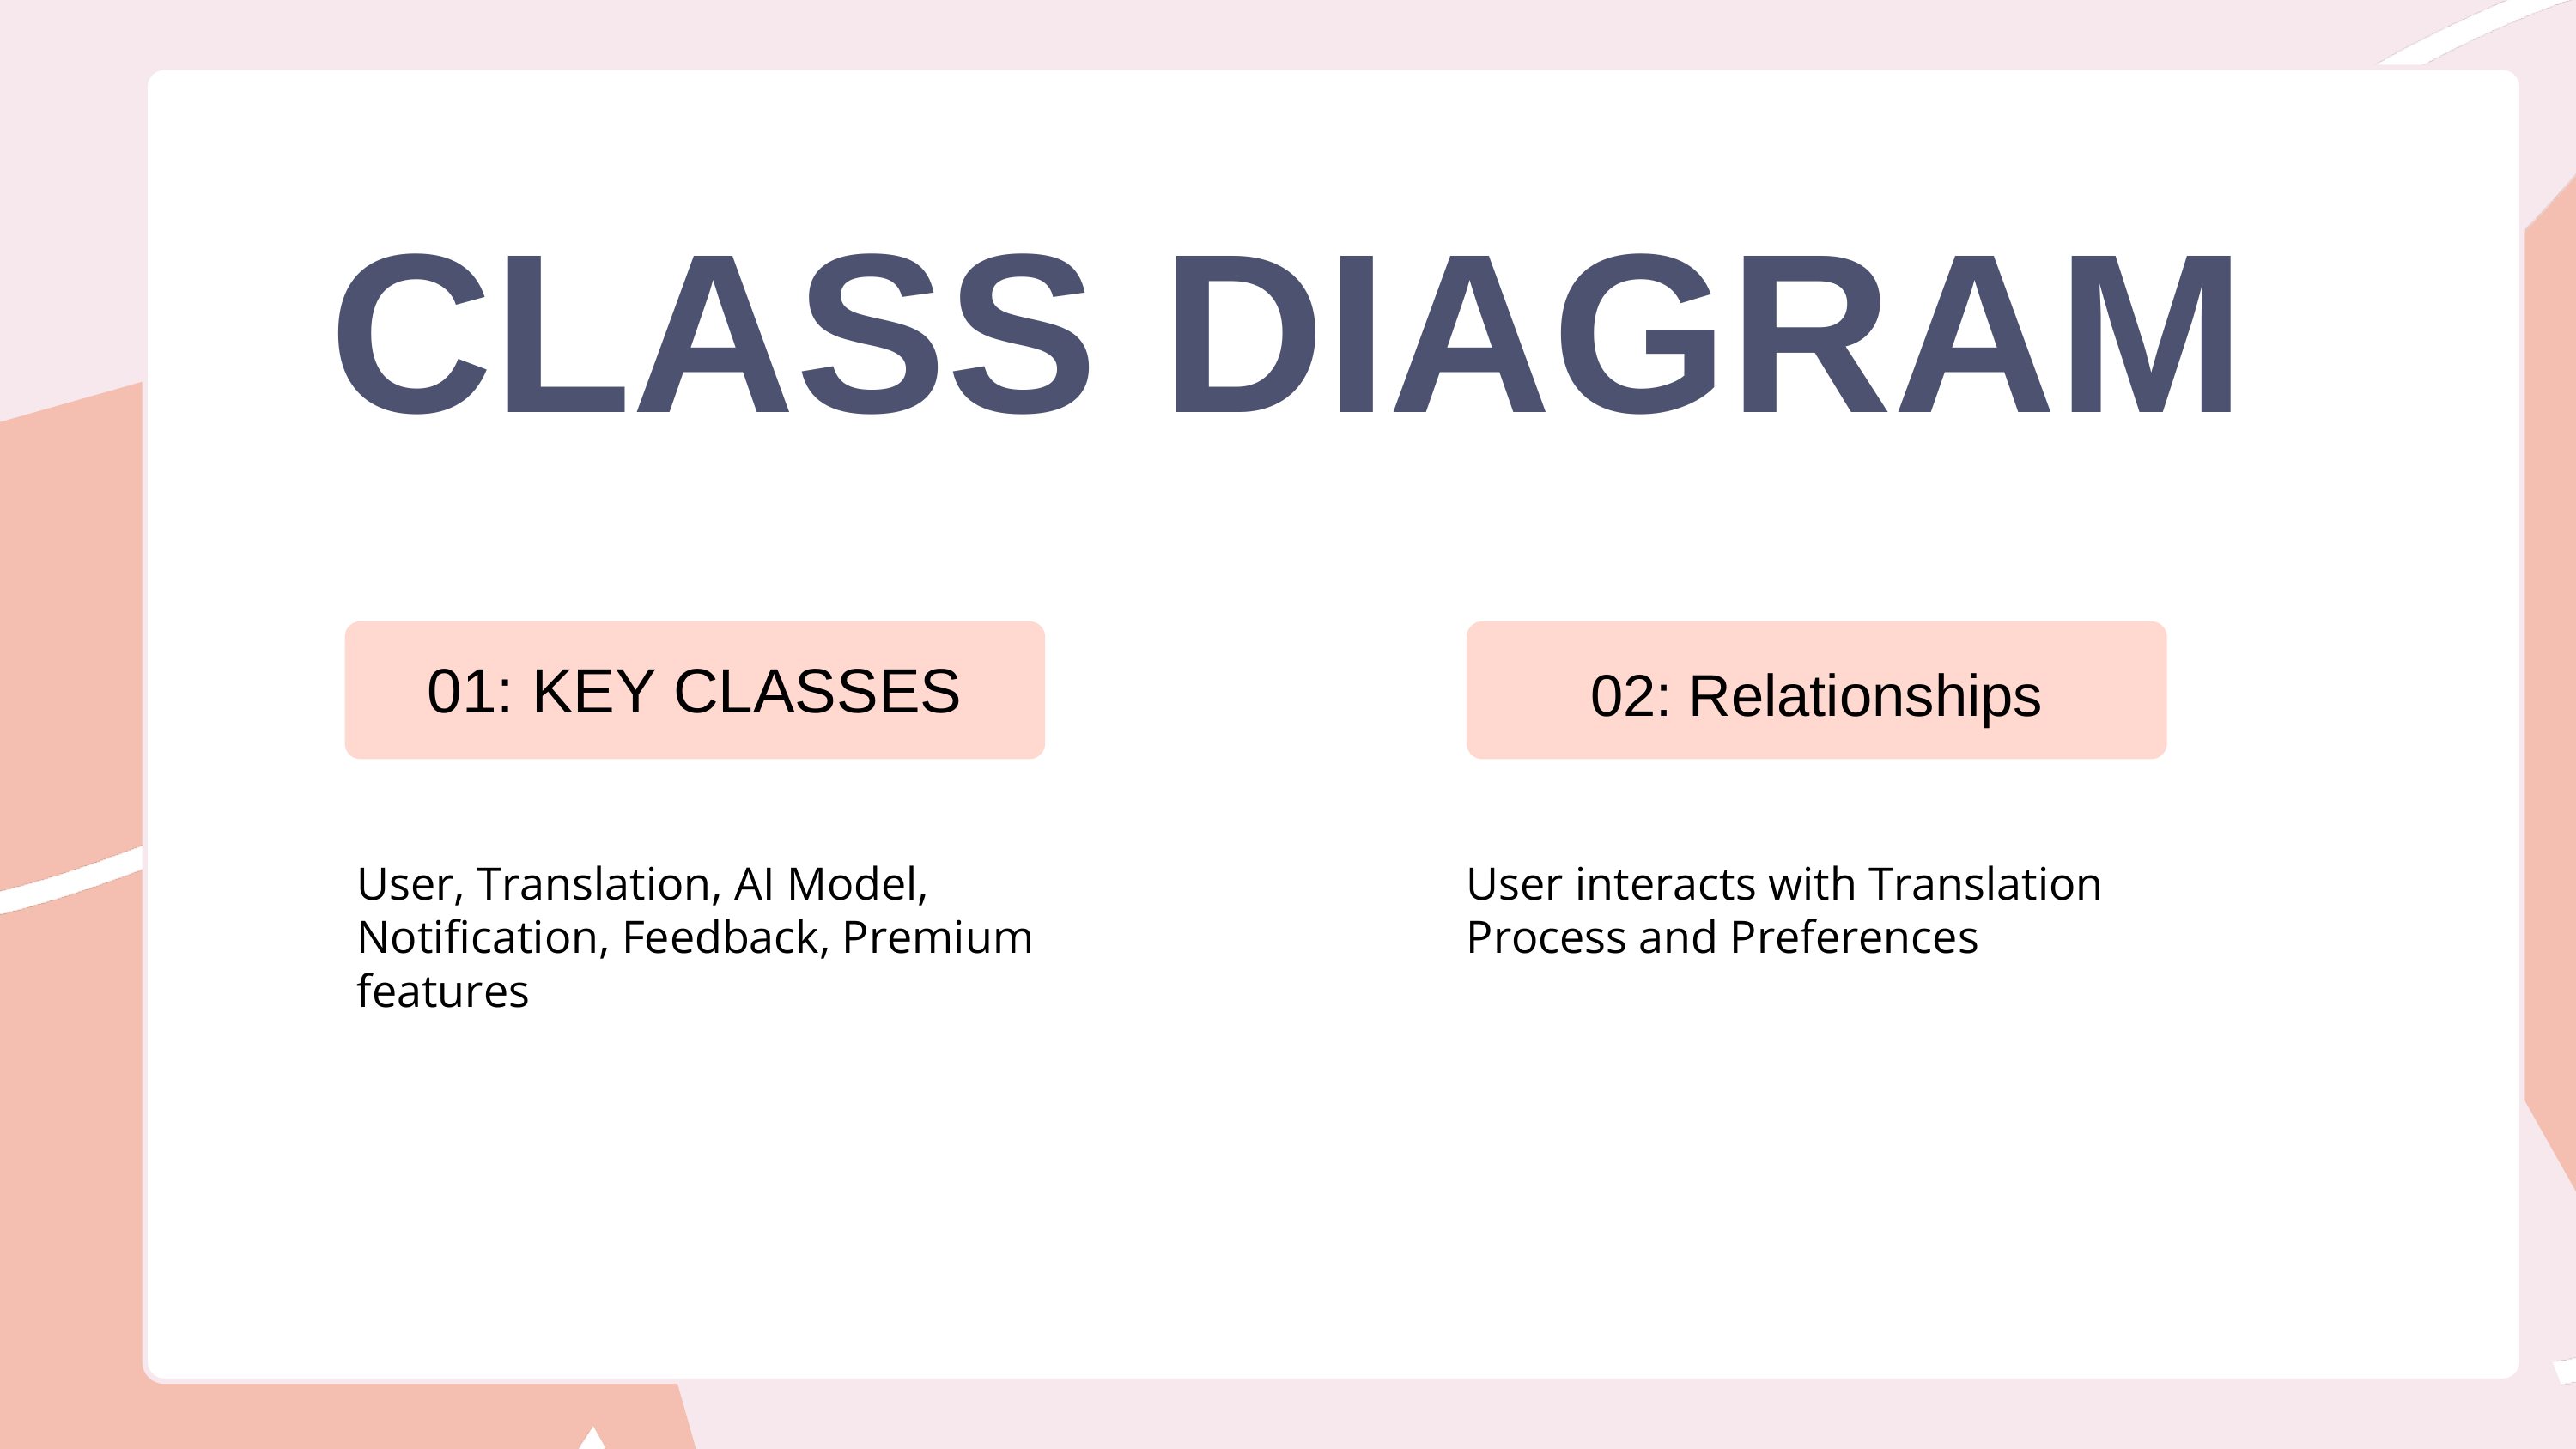

CLASS DIAGRAM

01: KEY CLASSES

02: Relationships

User, Translation, AI Model, Notification, Feedback, Premium features
User interacts with Translation Process and Preferences